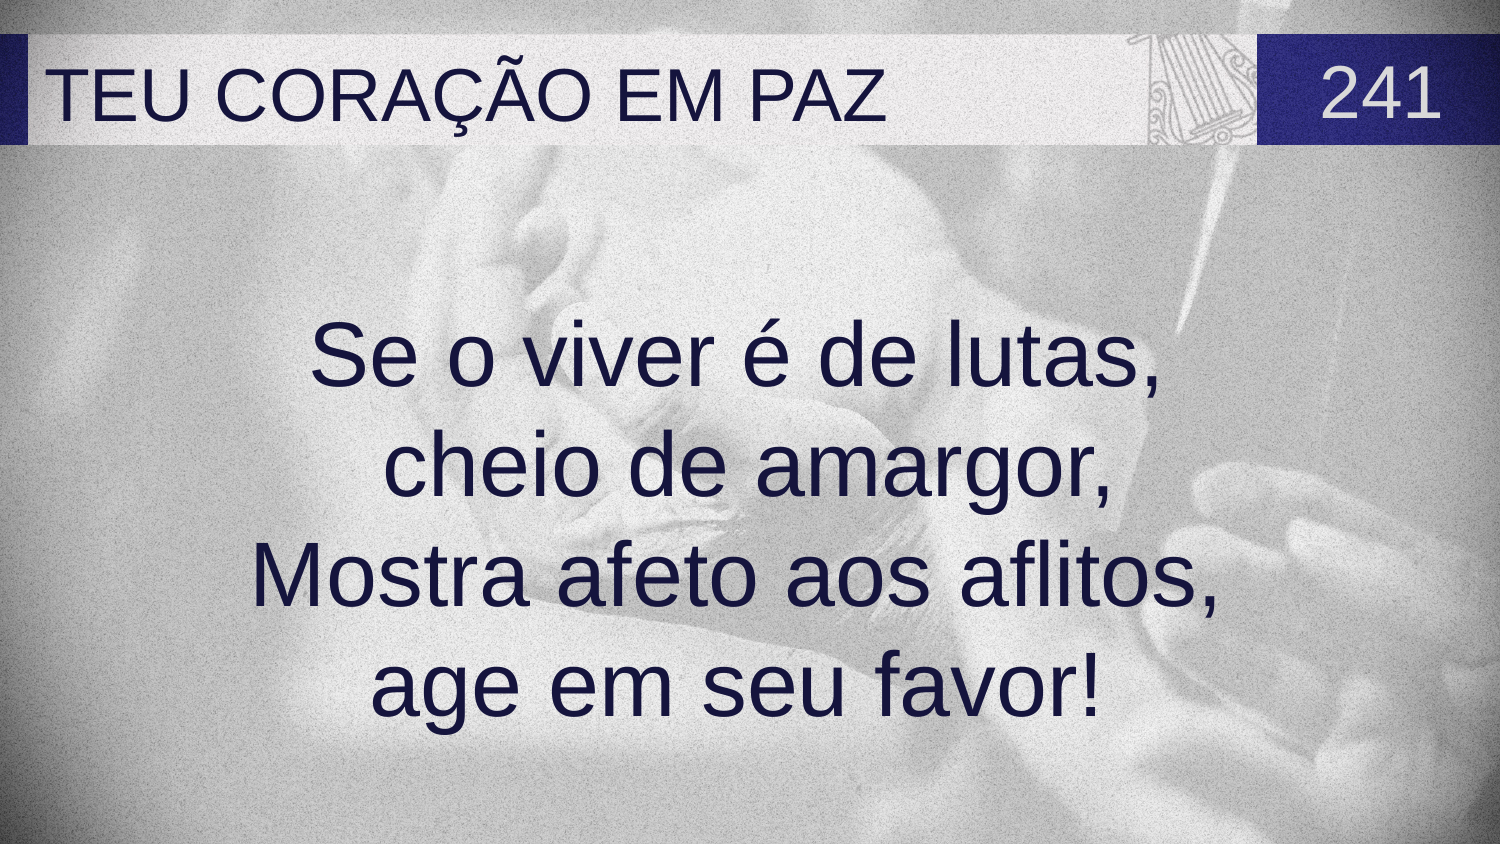

# TEU CORAÇÃO EM PAZ
241
Se o viver é de lutas,
cheio de amargor,
Mostra afeto aos aflitos,
age em seu favor!